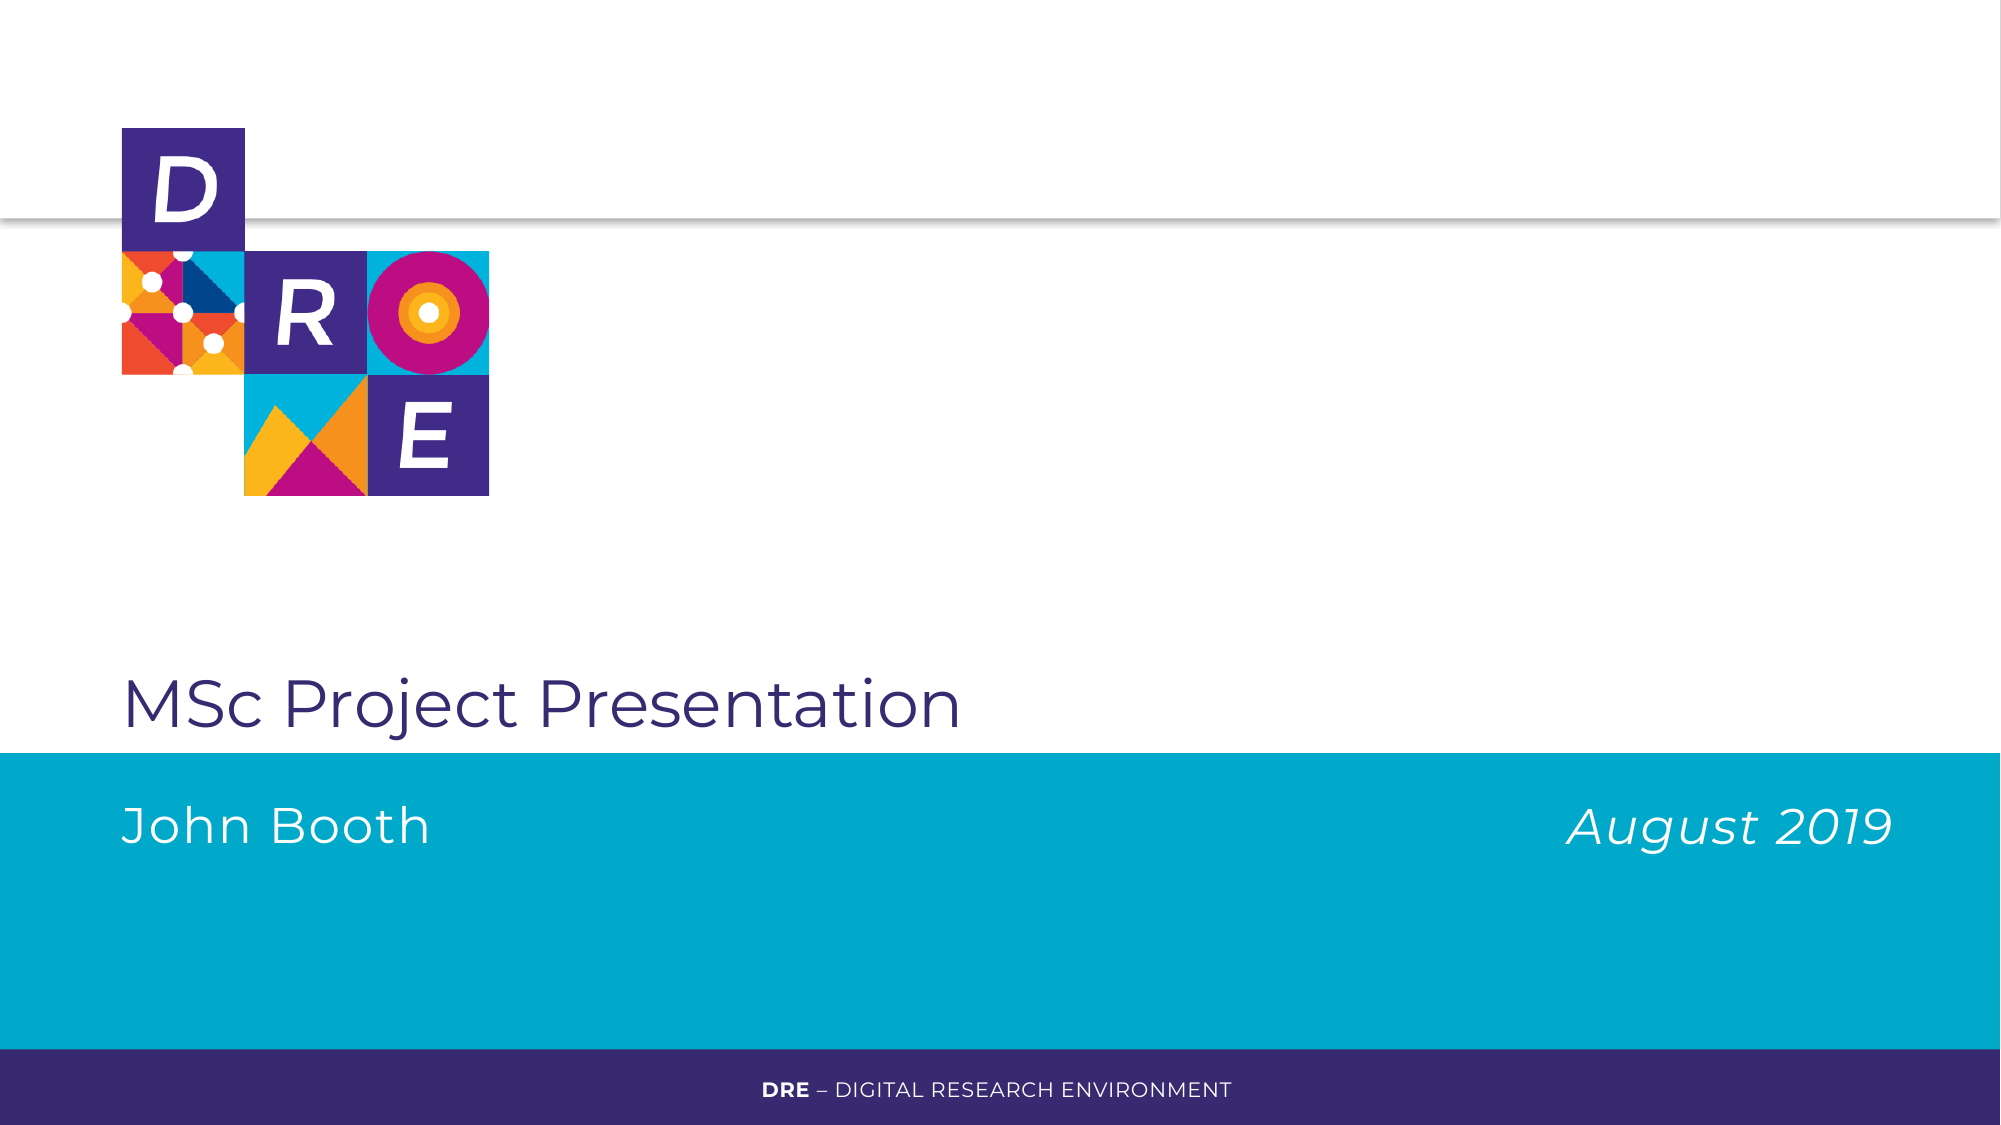

# MSc Project Presentation
John Booth
August 2019